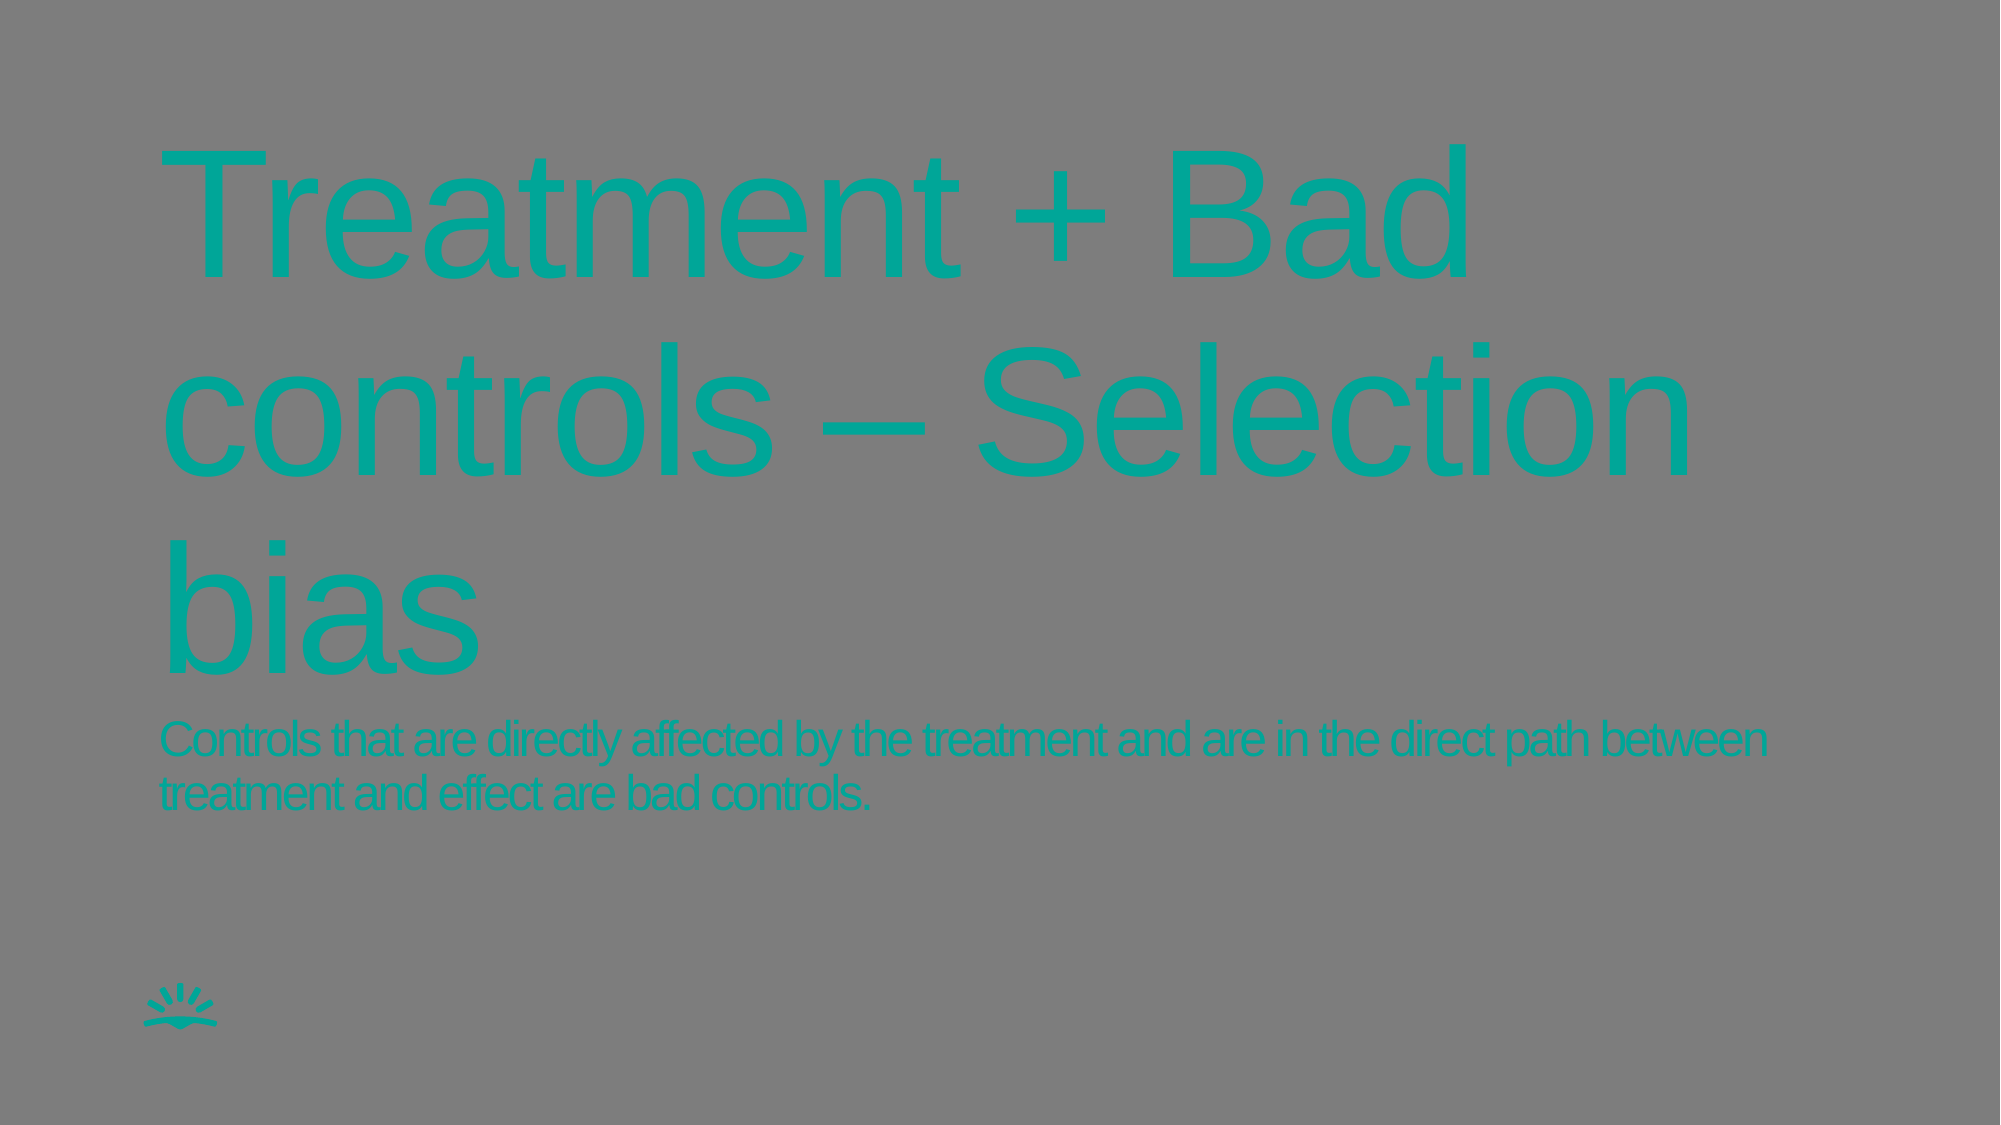

# Treatment + Bad controls – Selection bias Controls that are directly affected by the treatment and are in the direct path between treatment and effect are bad controls.